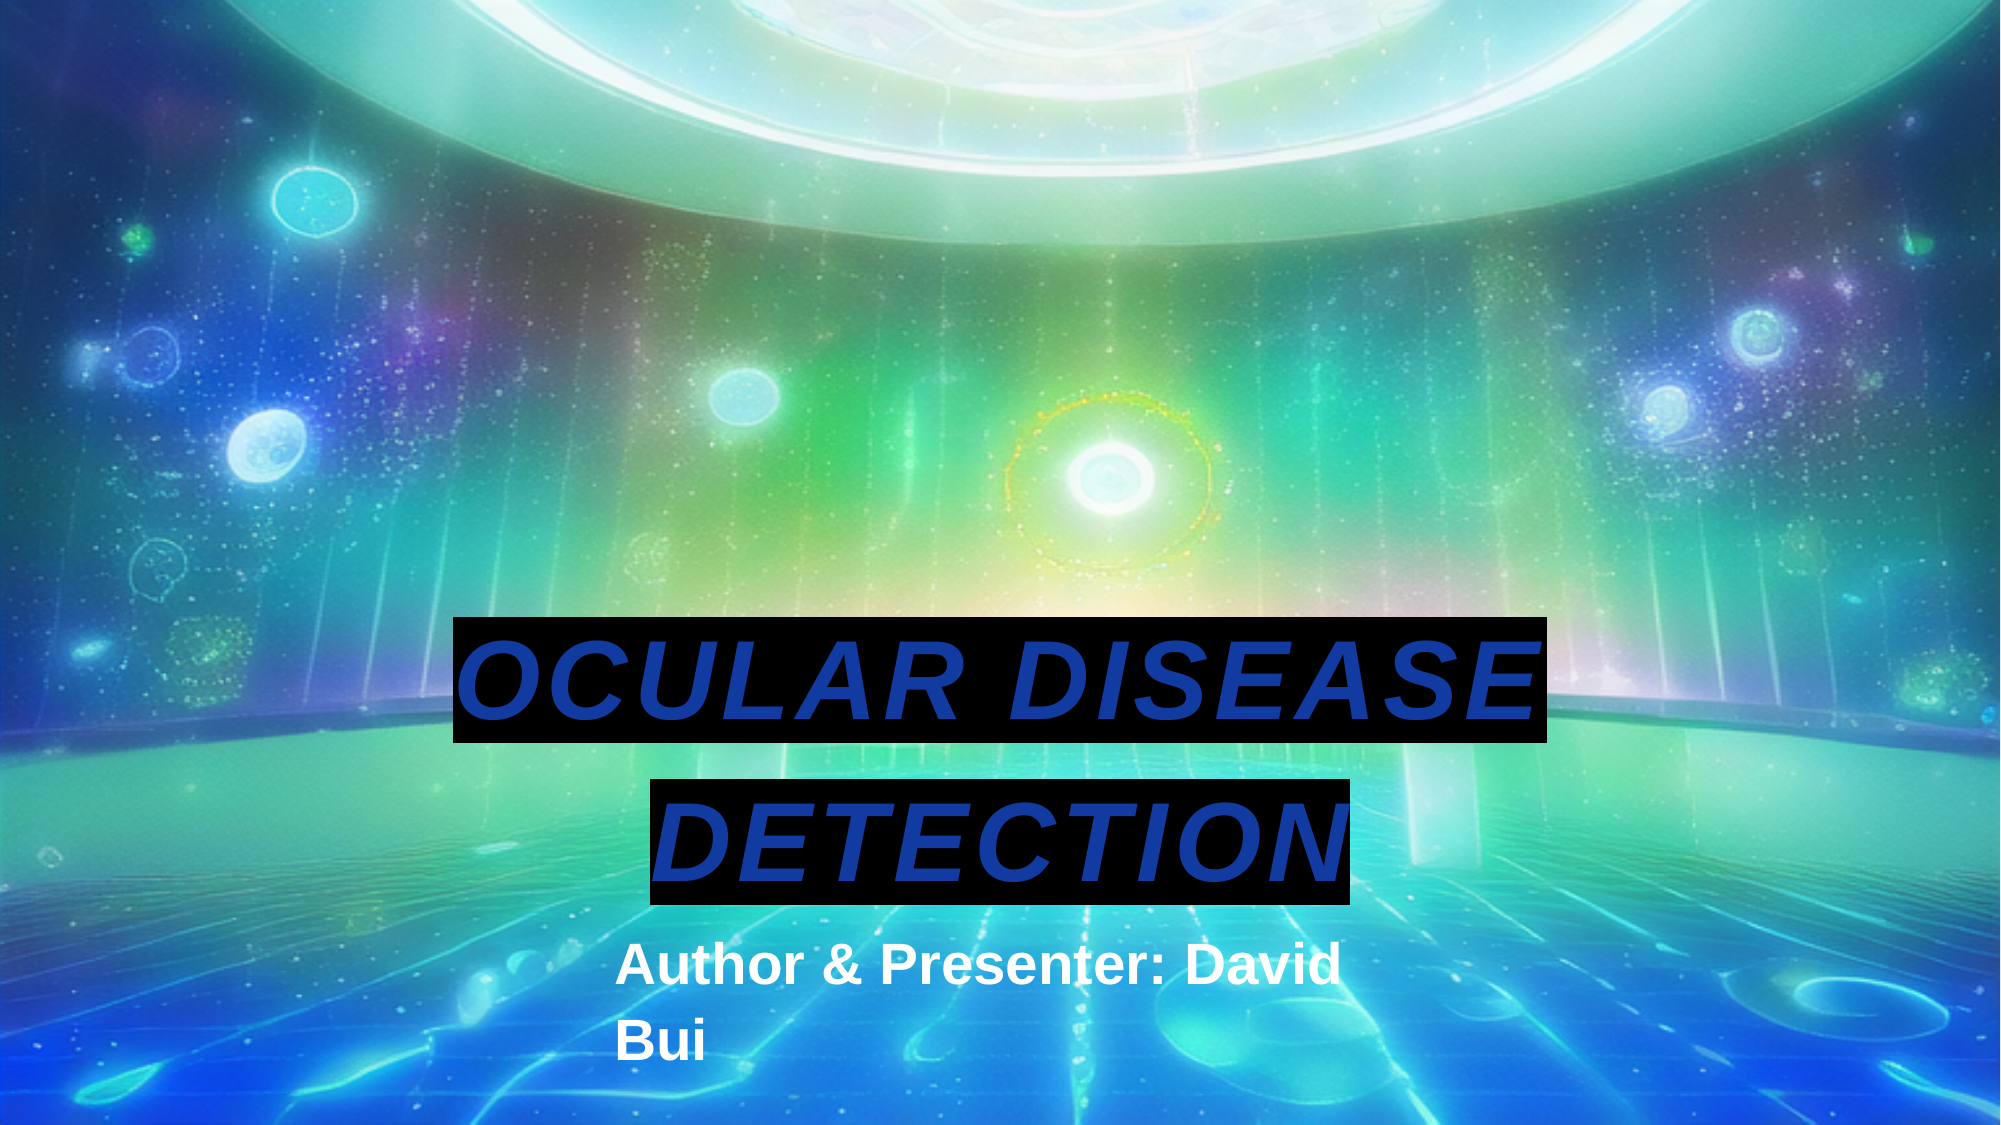

# Ocular Disease Detection
Author & Presenter: David Bui